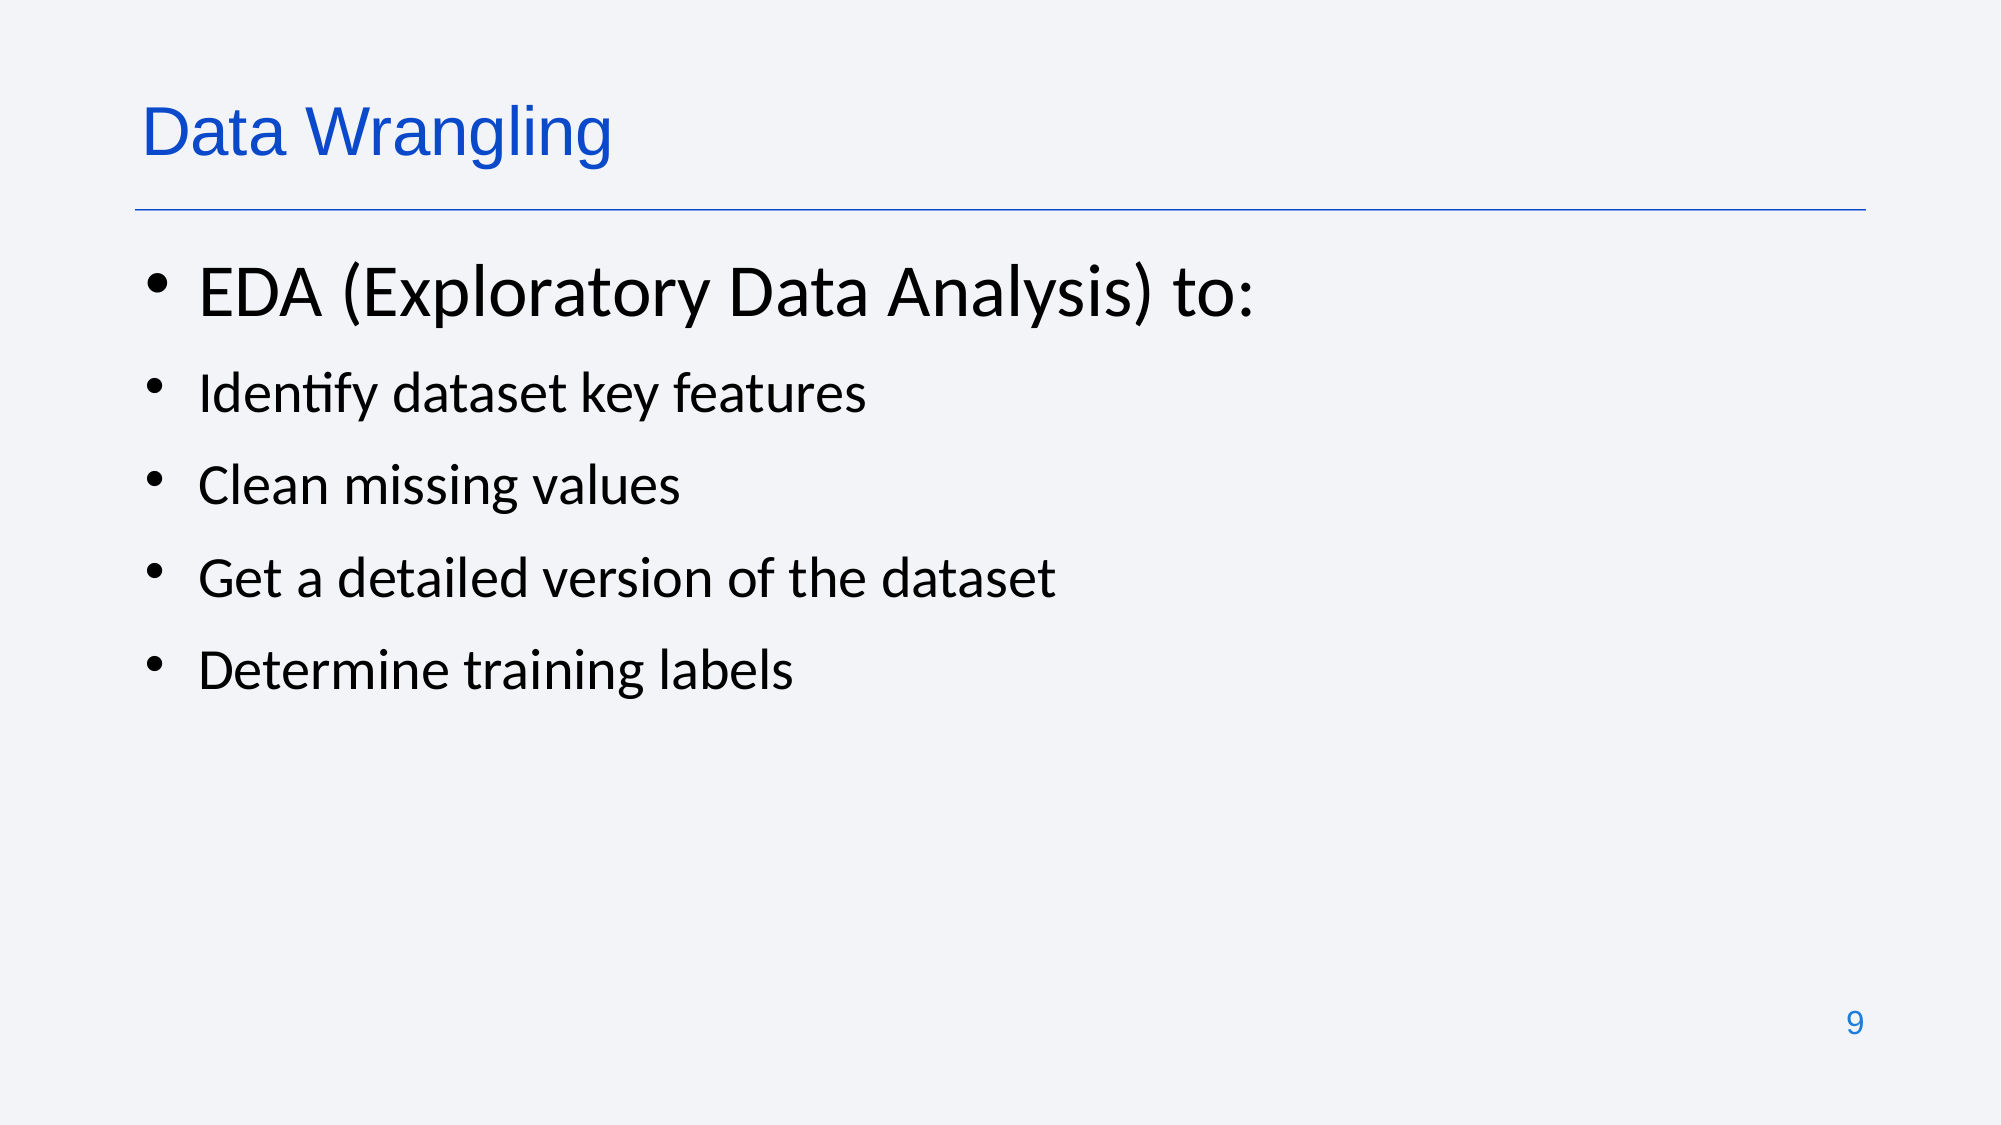

Data Wrangling
# EDA (Exploratory Data Analysis) to:
Identify dataset key features
Clean missing values
Get a detailed version of the dataset
Determine training labels

9